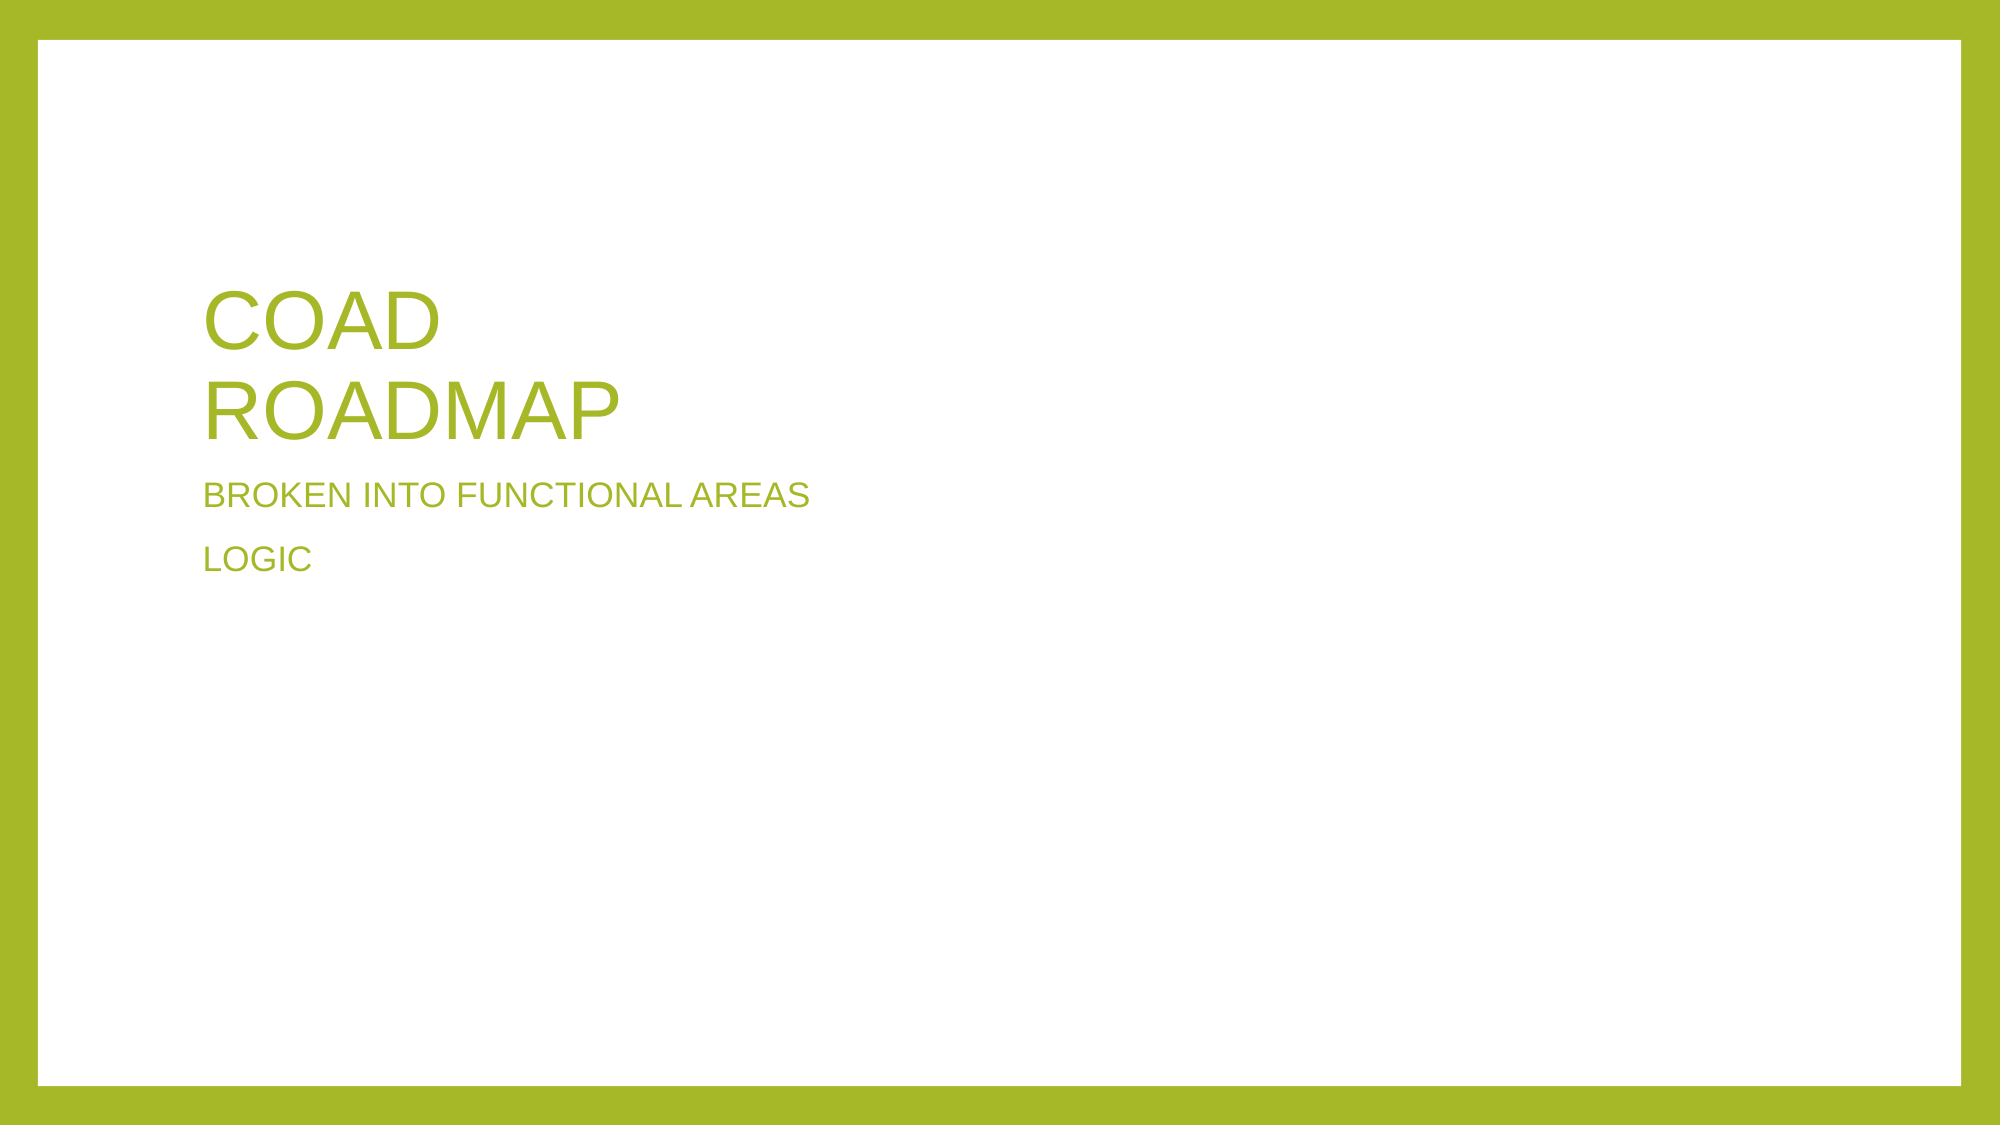

# COAD ROADMAP

BROKEN INTO FUNCTIONAL AREAS
LOGIC